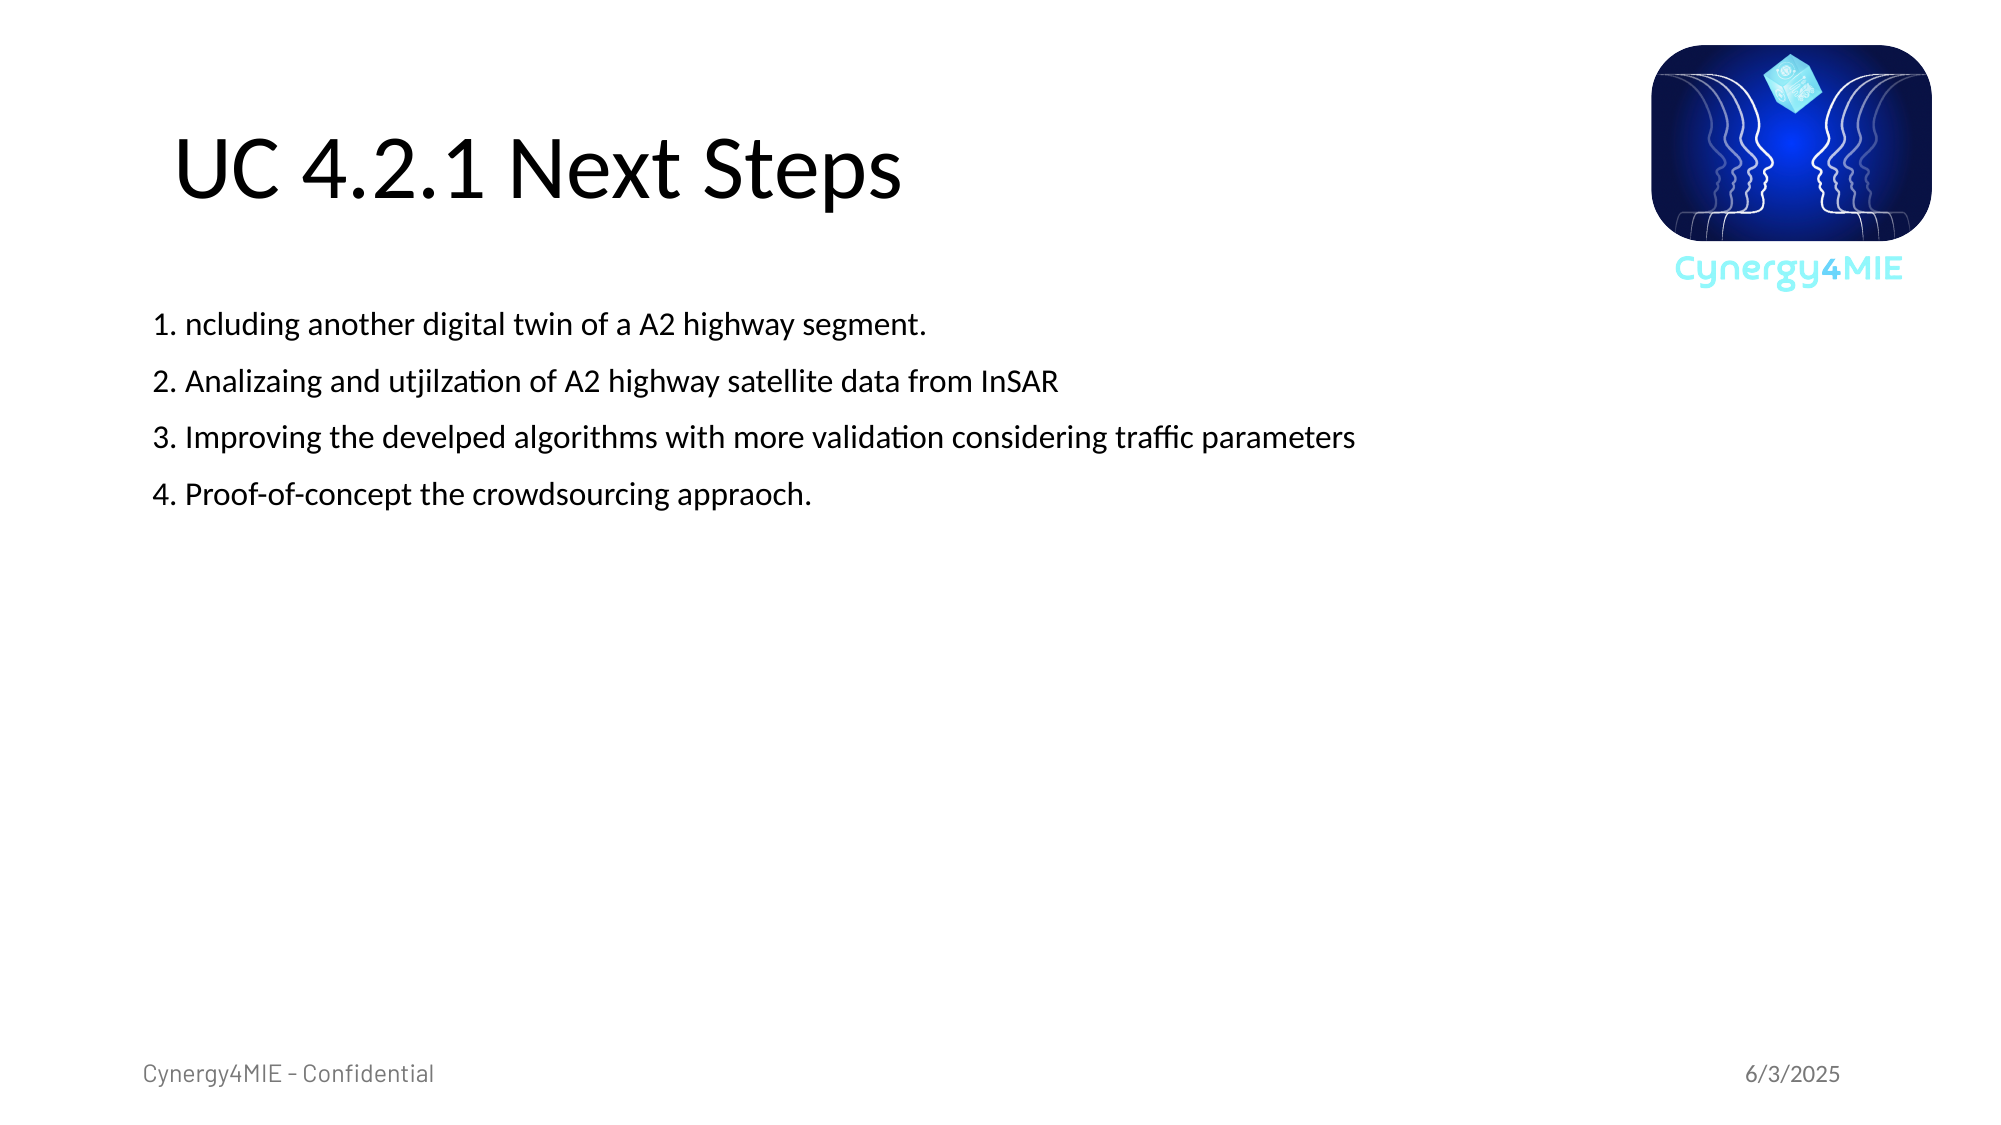

# UC 4.2.1 Next Steps
1. ncluding another digital twin of a A2 highway segment.
2. Analizaing and utjilzation of A2 highway satellite data from InSAR
3. Improving the develped algorithms with more validation considering traffic parameters
4. Proof-of-concept the crowdsourcing appraoch.
Cynergy4MIE - Confidential